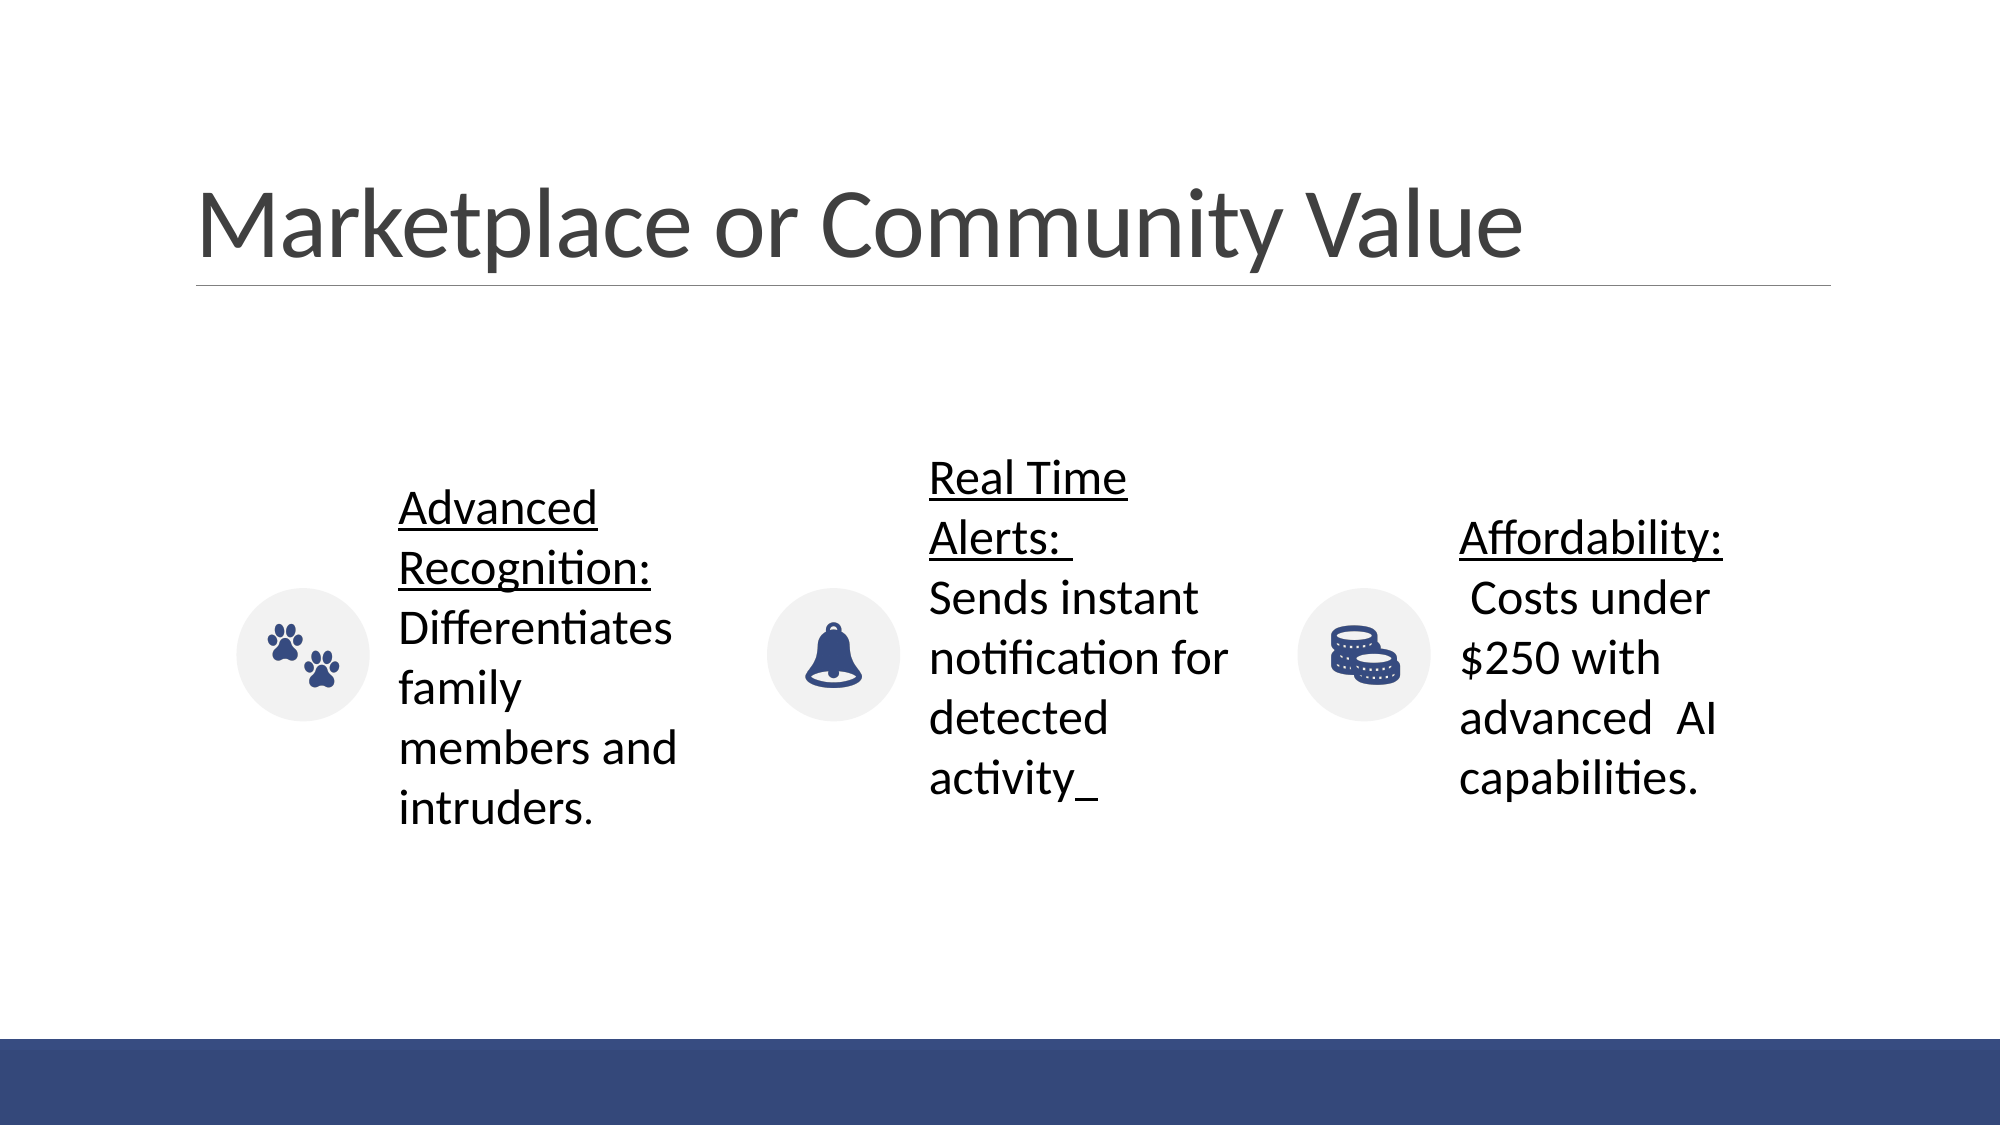

# Marketplace or Community Value
Advanced Recognition: Differentiates family members and intruders.
Real Time Alerts:
Sends instant notification for detected activity
Affordability:
 Costs under $250 with advanced  AI capabilities.